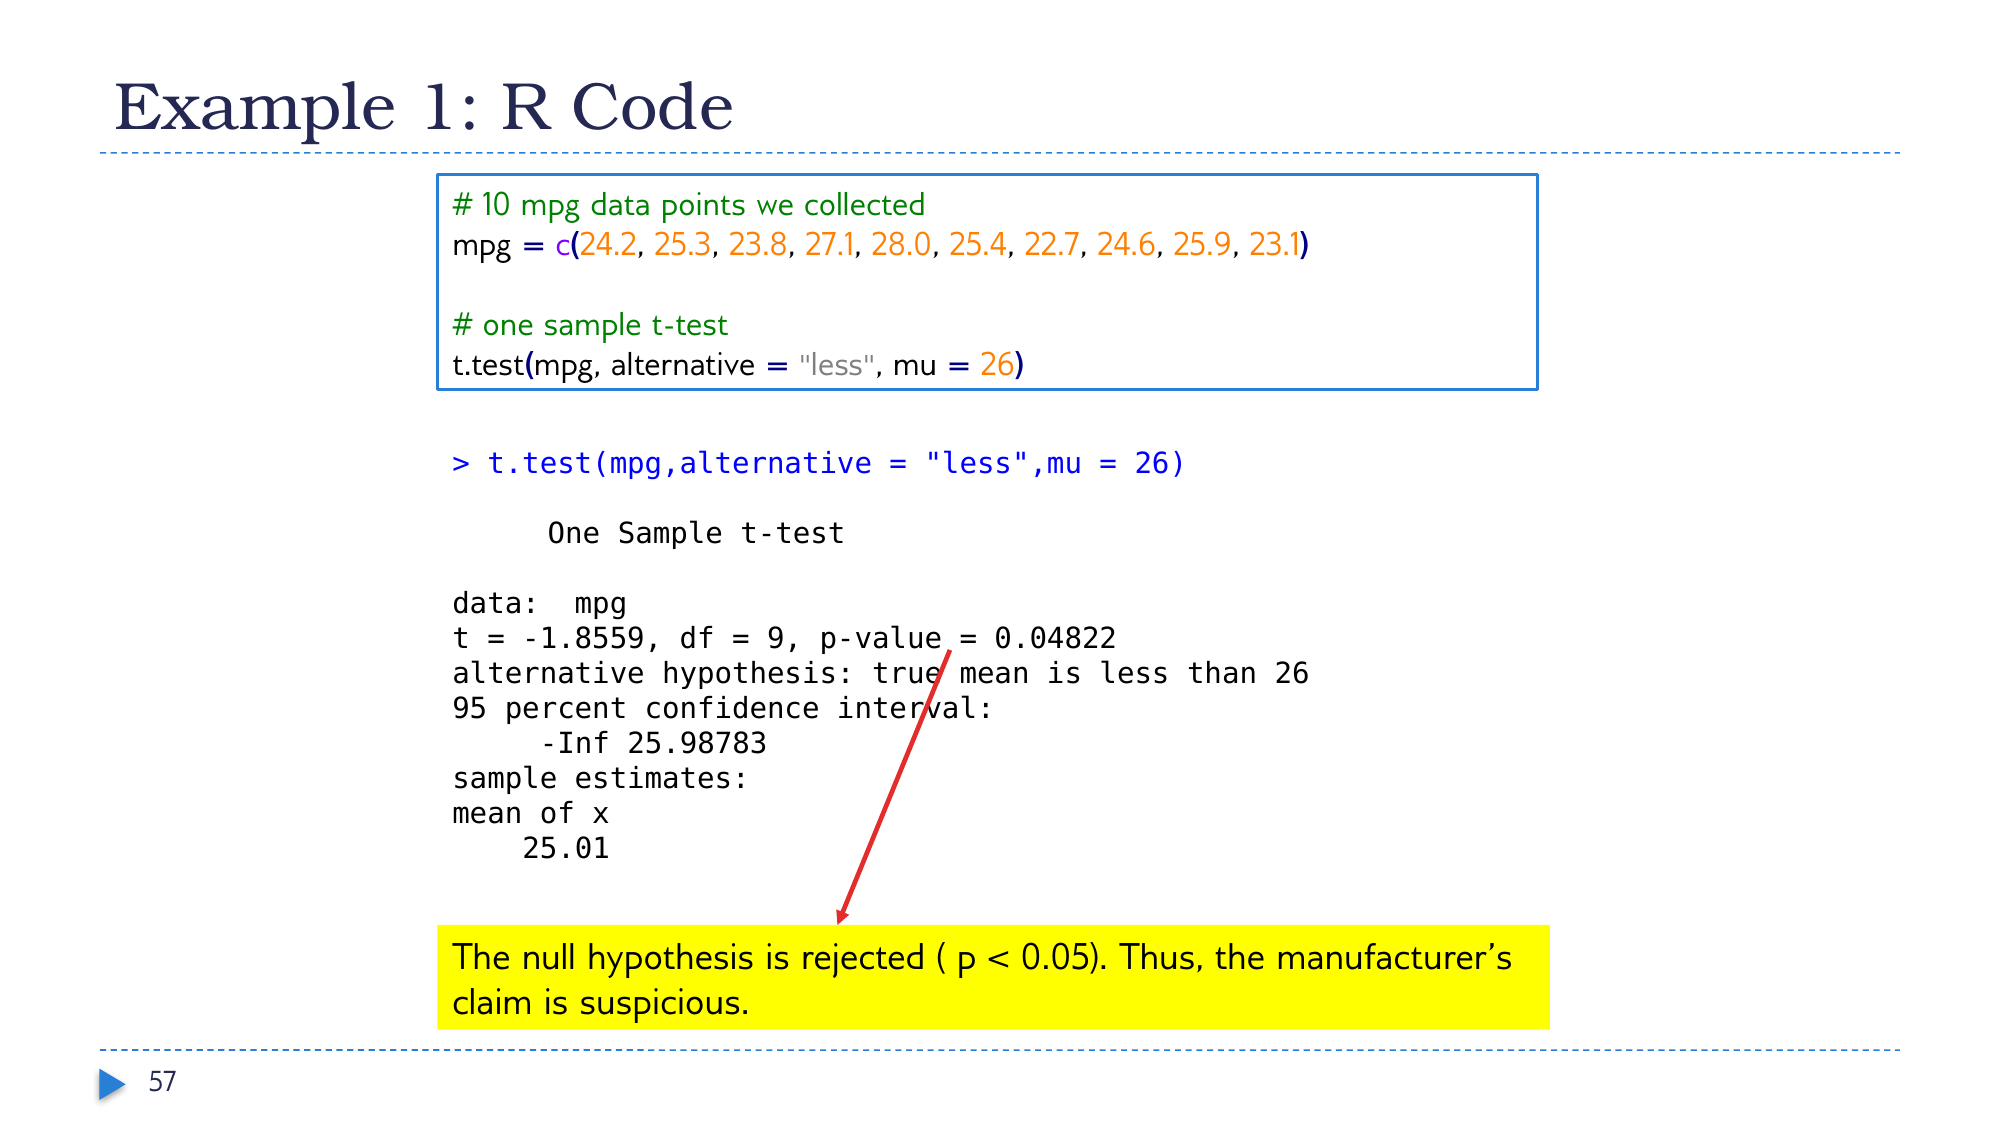

# Example 1: R Code
# 10 mpg data points we collected
mpg = c(24.2, 25.3, 23.8, 27.1, 28.0, 25.4, 22.7, 24.6, 25.9, 23.1)

# one sample t-test
t.test(mpg, alternative = "less", mu = 26)
> t.test(mpg,alternative = "less",mu = 26)

	One Sample t-test

data:  mpg
t = -1.8559, df = 9, p-value = 0.04822
alternative hypothesis: true mean is less than 26
95 percent confidence interval:
     -Inf 25.98783
sample estimates:
mean of x
    25.01
The null hypothesis is rejected ( p < 0.05). Thus, the manufacturer’s claim is suspicious.
57